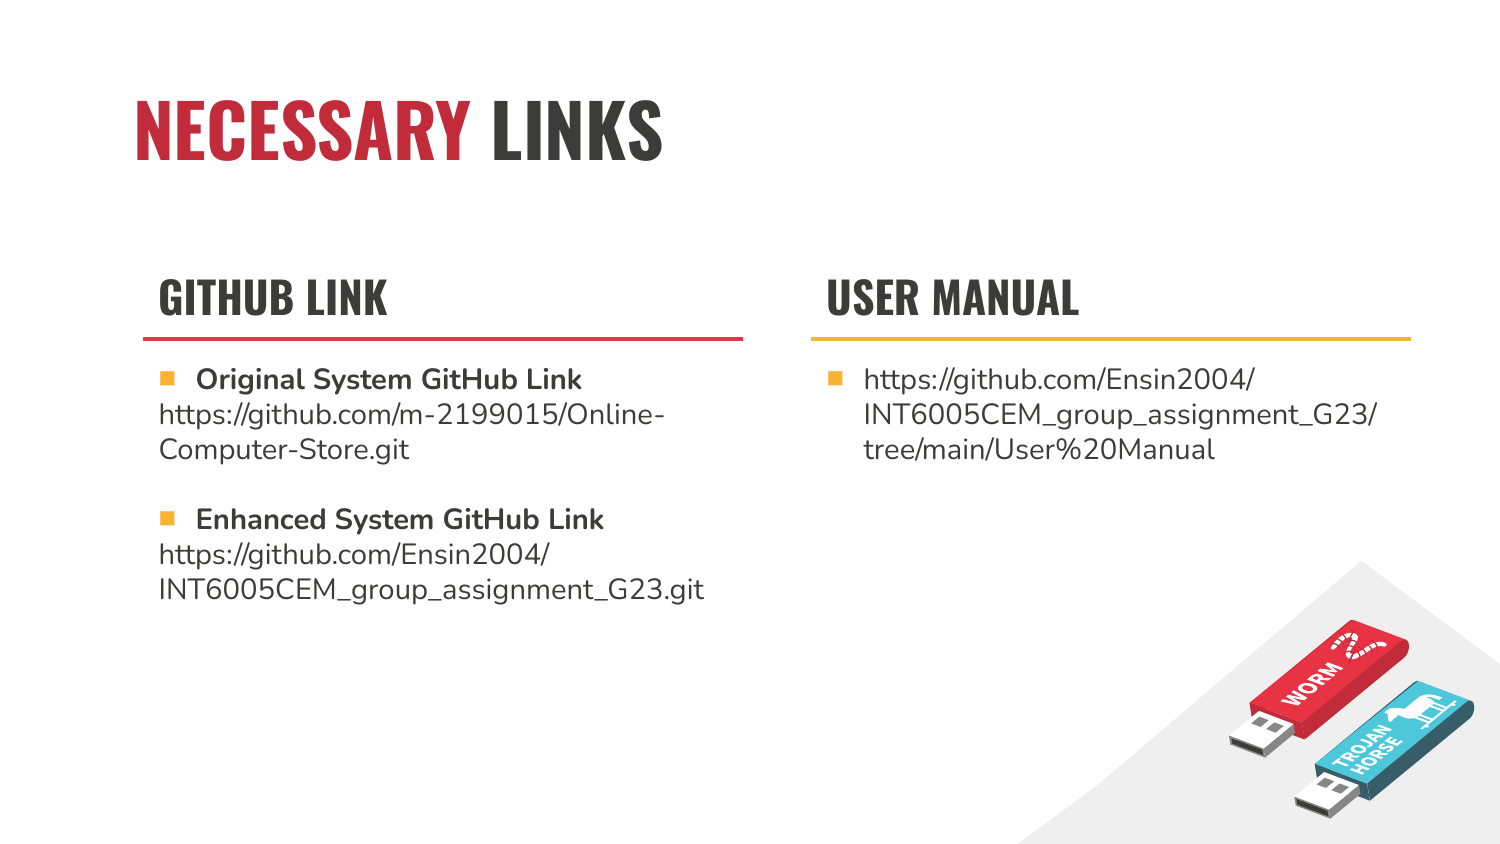

# NECESSARY LINKS
GITHUB LINK
USER MANUAL
Original System GitHub Link
https://github.com/m-2199015/Online-Computer-Store.git

Enhanced System GitHub Link
https://github.com/Ensin2004/INT6005CEM_group_assignment_G23.git
https://github.com/Ensin2004/INT6005CEM_group_assignment_G23/tree/main/User%20Manual